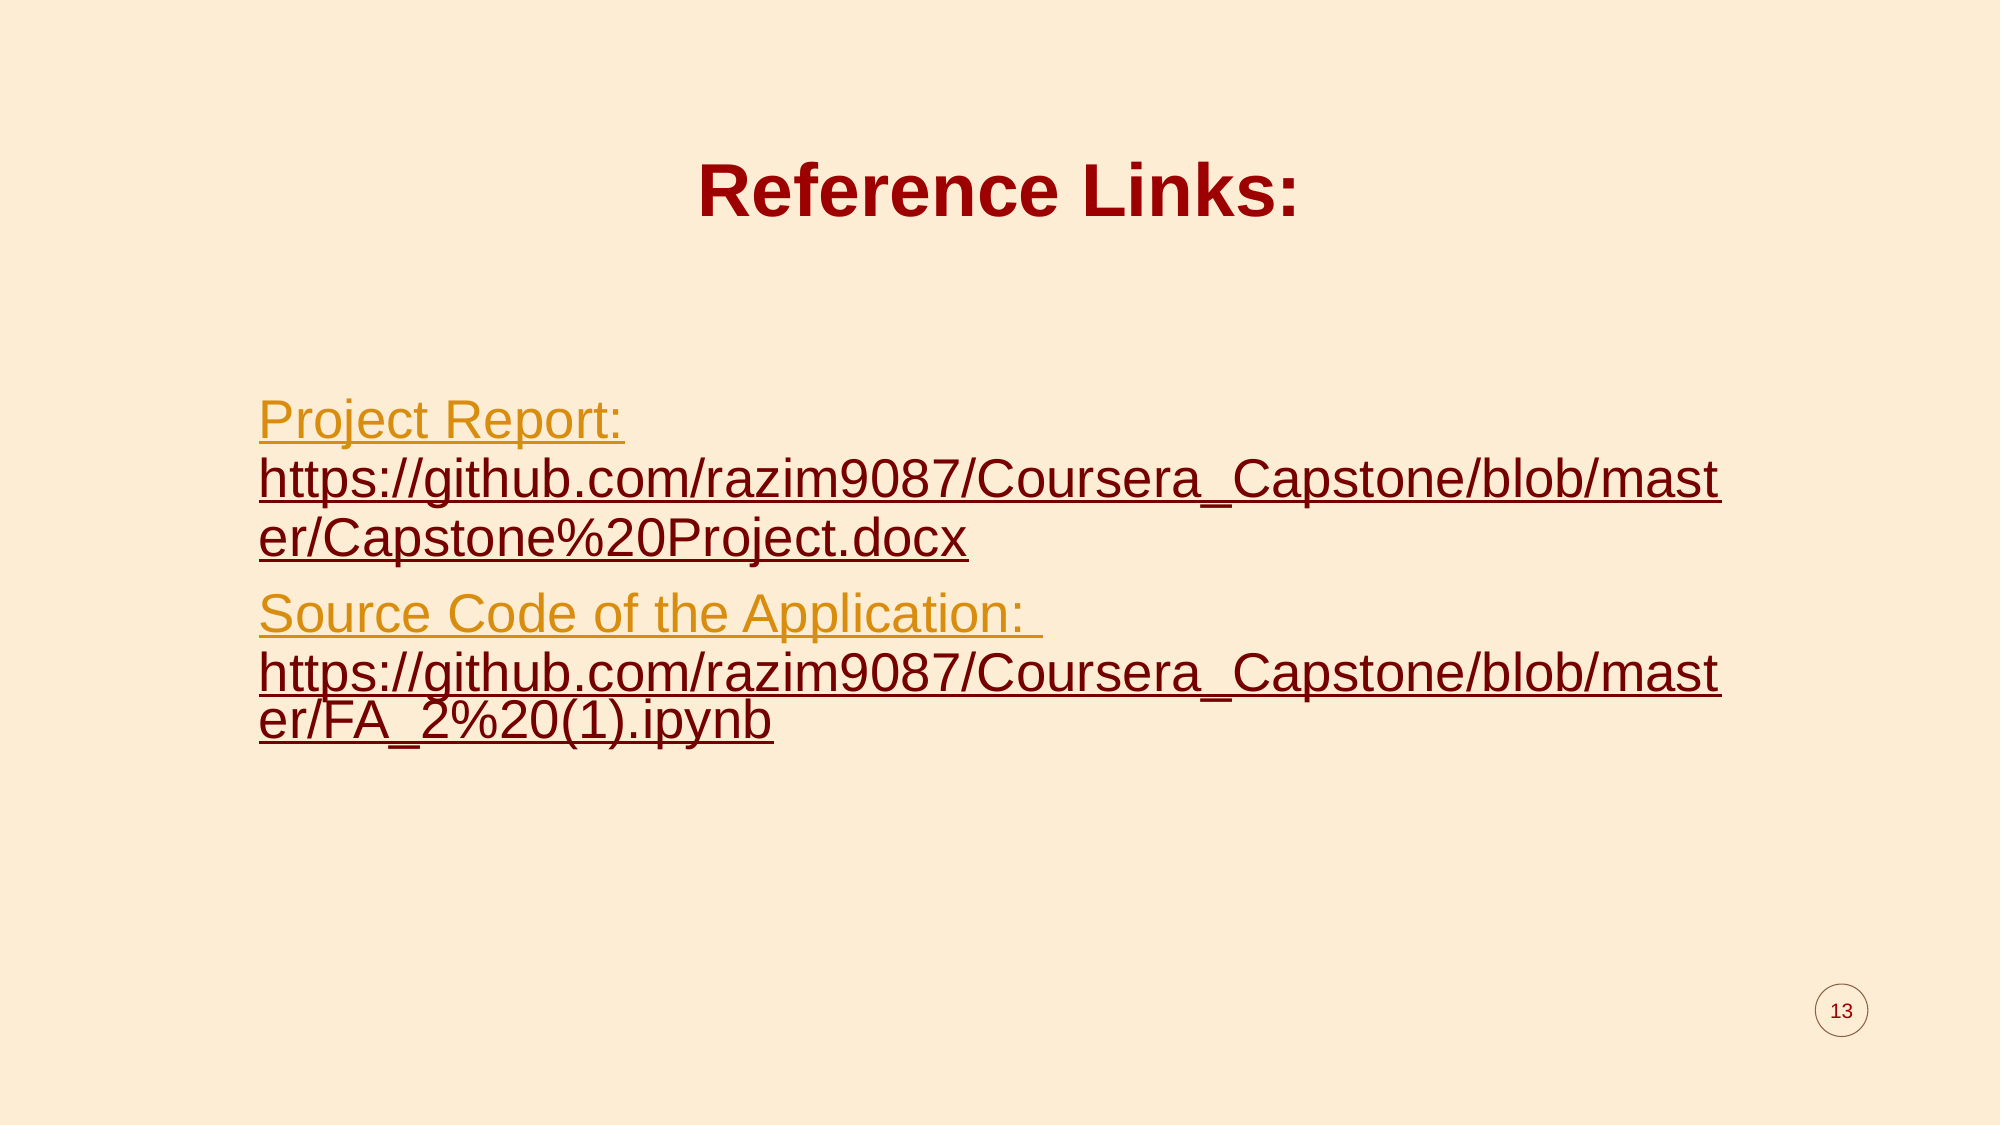

# Reference Links:
Project Report: https://github.com/razim9087/Coursera_Capstone/blob/master/Capstone%20Project.docx
Source Code of the Application: https://github.com/razim9087/Coursera_Capstone/blob/master/FA_2%20(1).ipynb
13